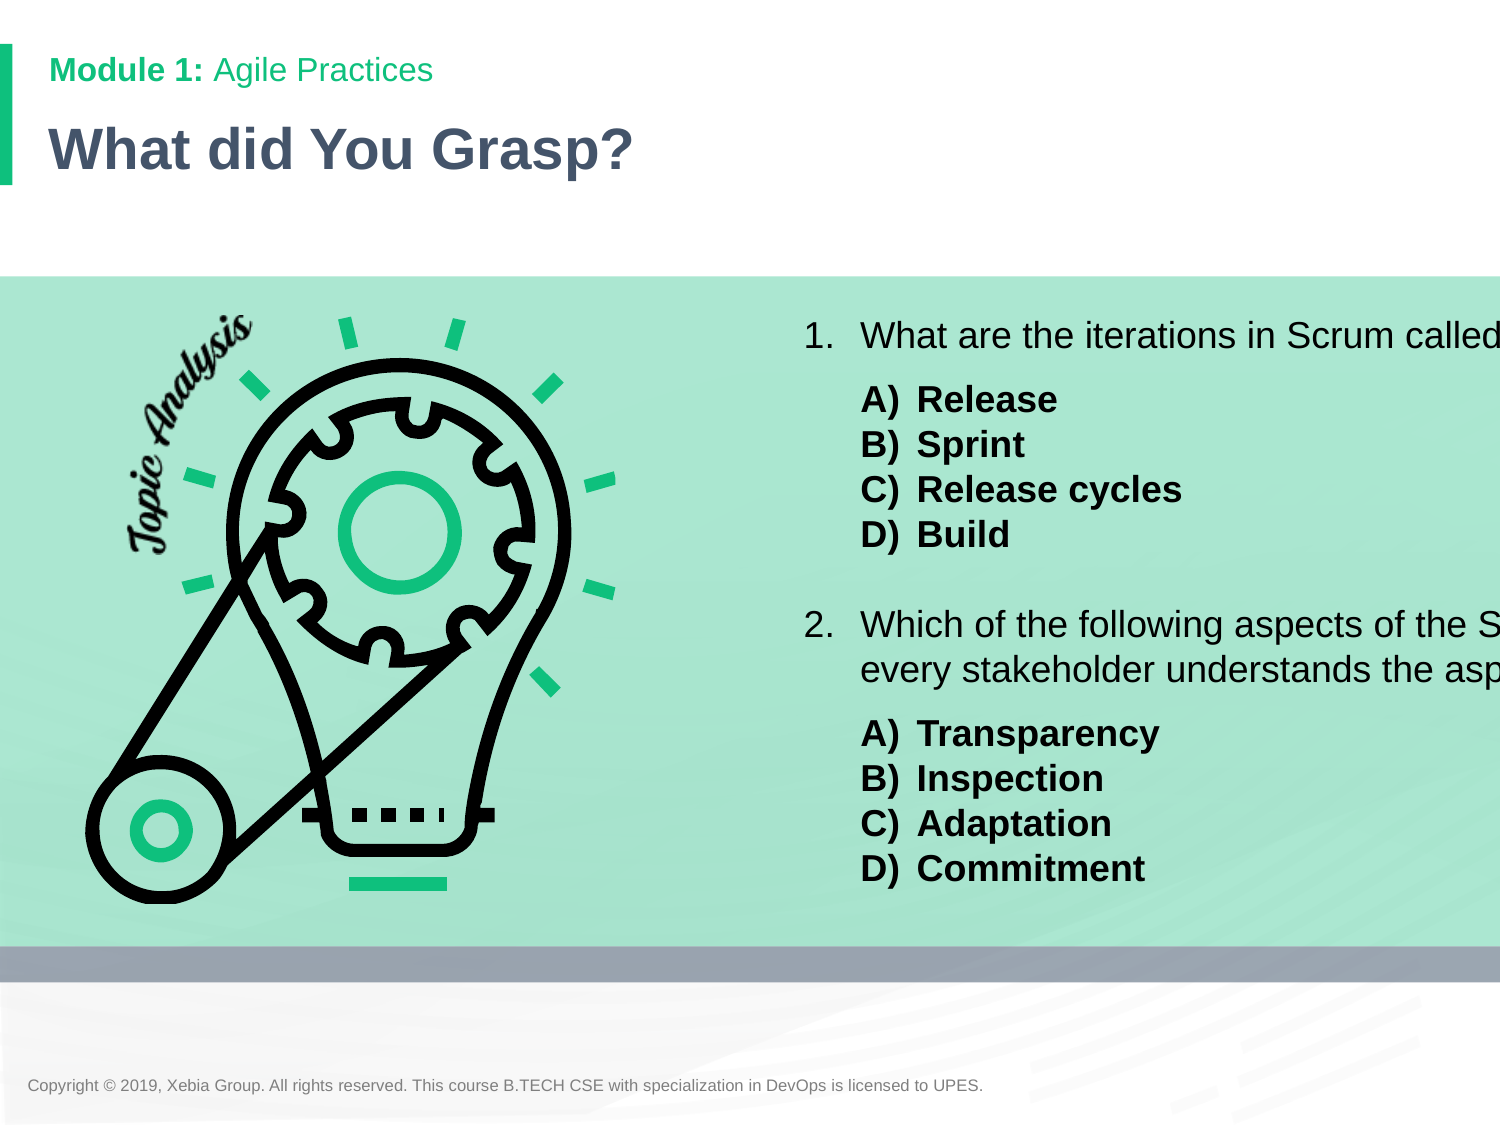

# What did You Grasp?
What are the iterations in Scrum called?
Release
Sprint
Release cycles
Build

Which of the following aspects of the Scrum theory ensures that every stakeholder understands the aspects in the same way?
Transparency
Inspection
Adaptation
Commitment